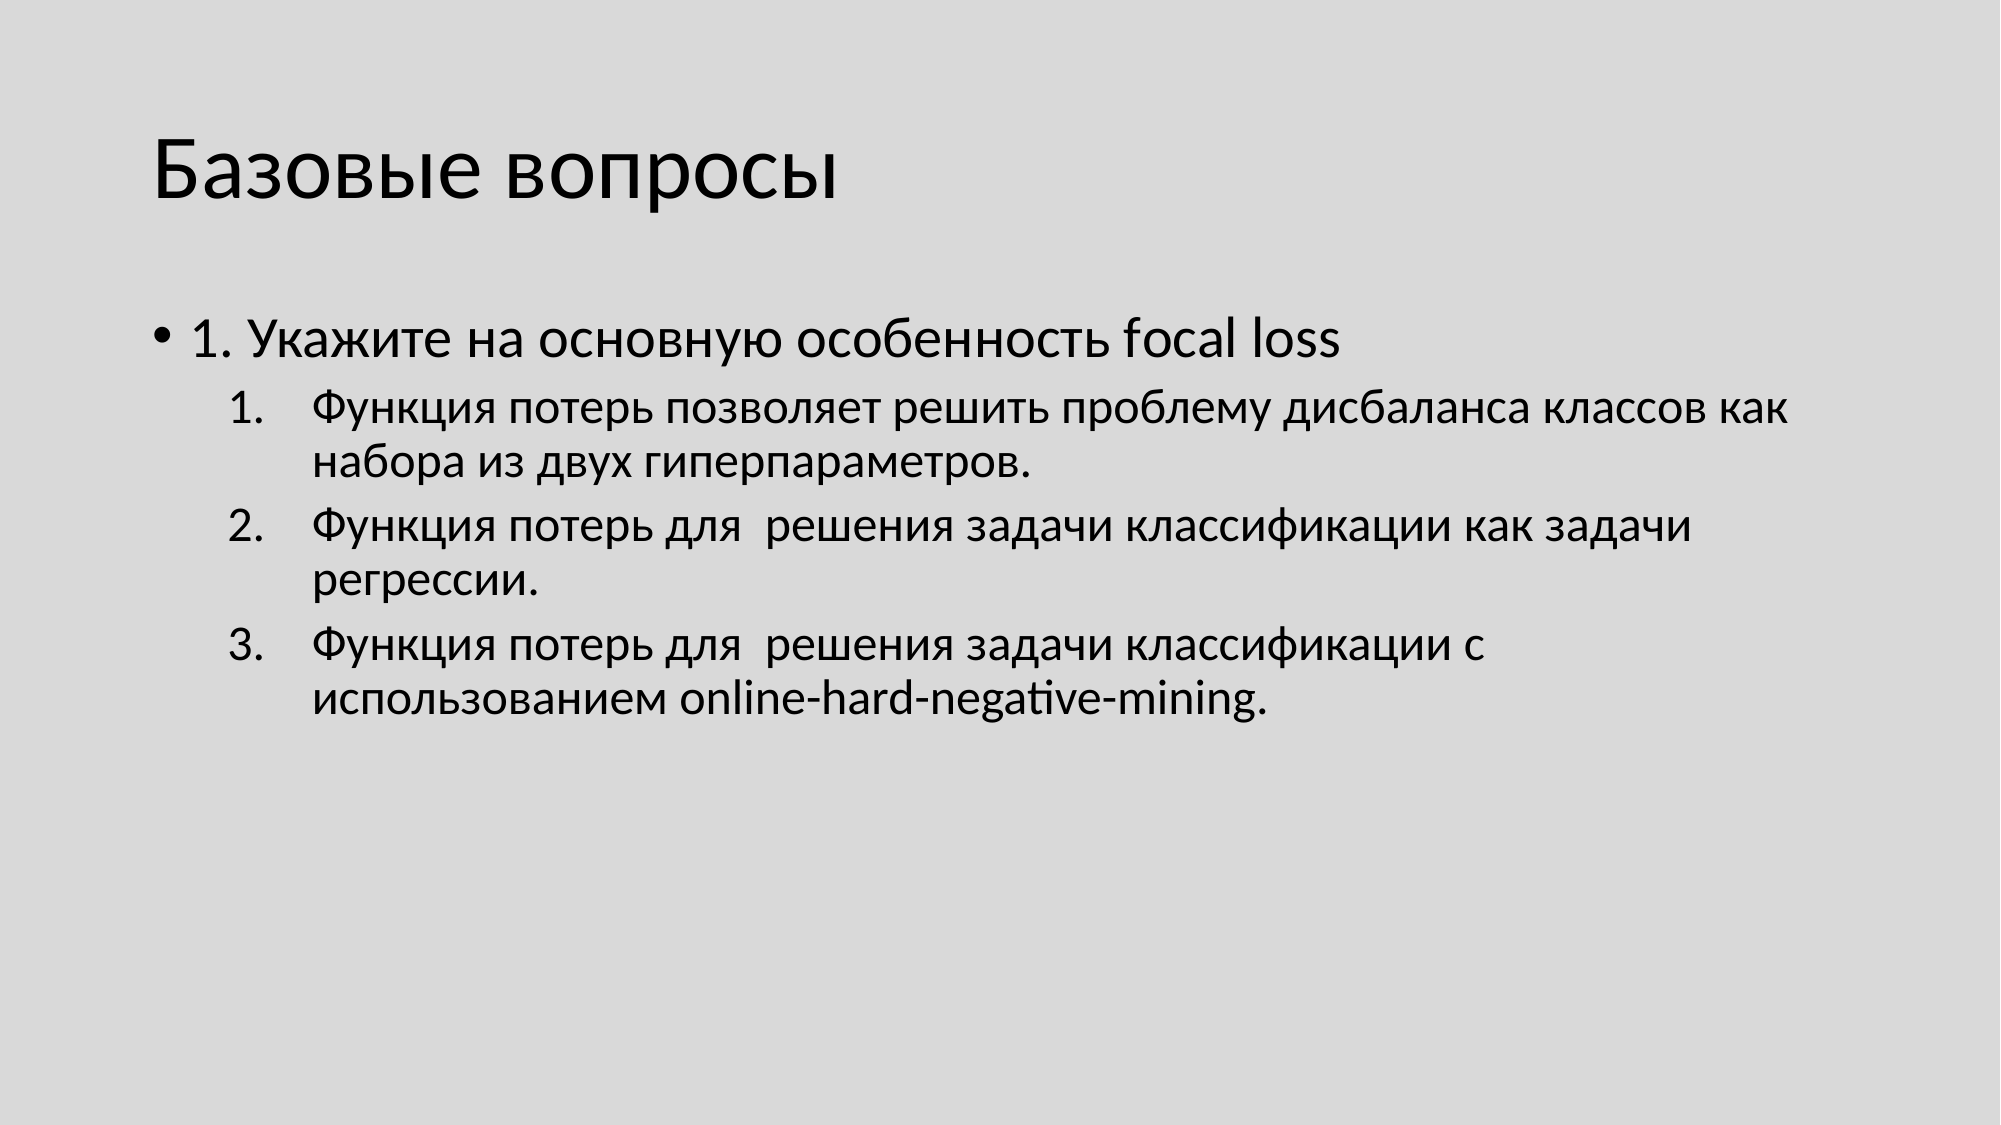

# Базовые вопросы
1. Укажите на основную особенность focal loss
Функция потерь позволяет решить проблему дисбаланса классов как набора из двух гиперпараметров.
Функция потерь для  решения задачи классификации как задачи регрессии.
Функция потерь для  решения задачи классификации с использованием online-hard-negative-mining.